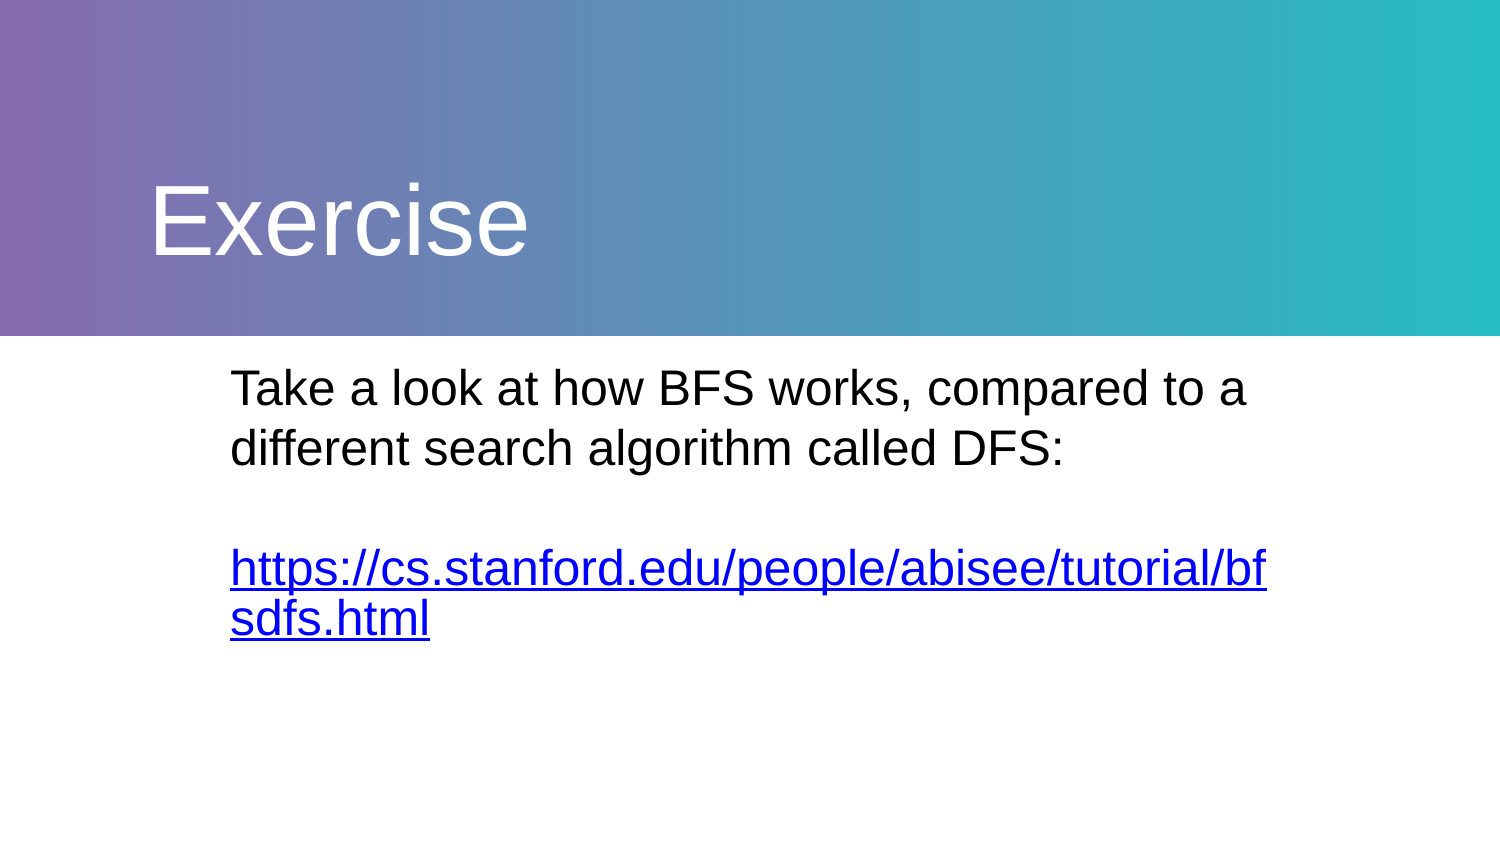

# Exercise

Take a look at how BFS works, compared to a different search algorithm called DFS:

https://cs.stanford.edu/people/abisee/tutorial/bfsdfs.html